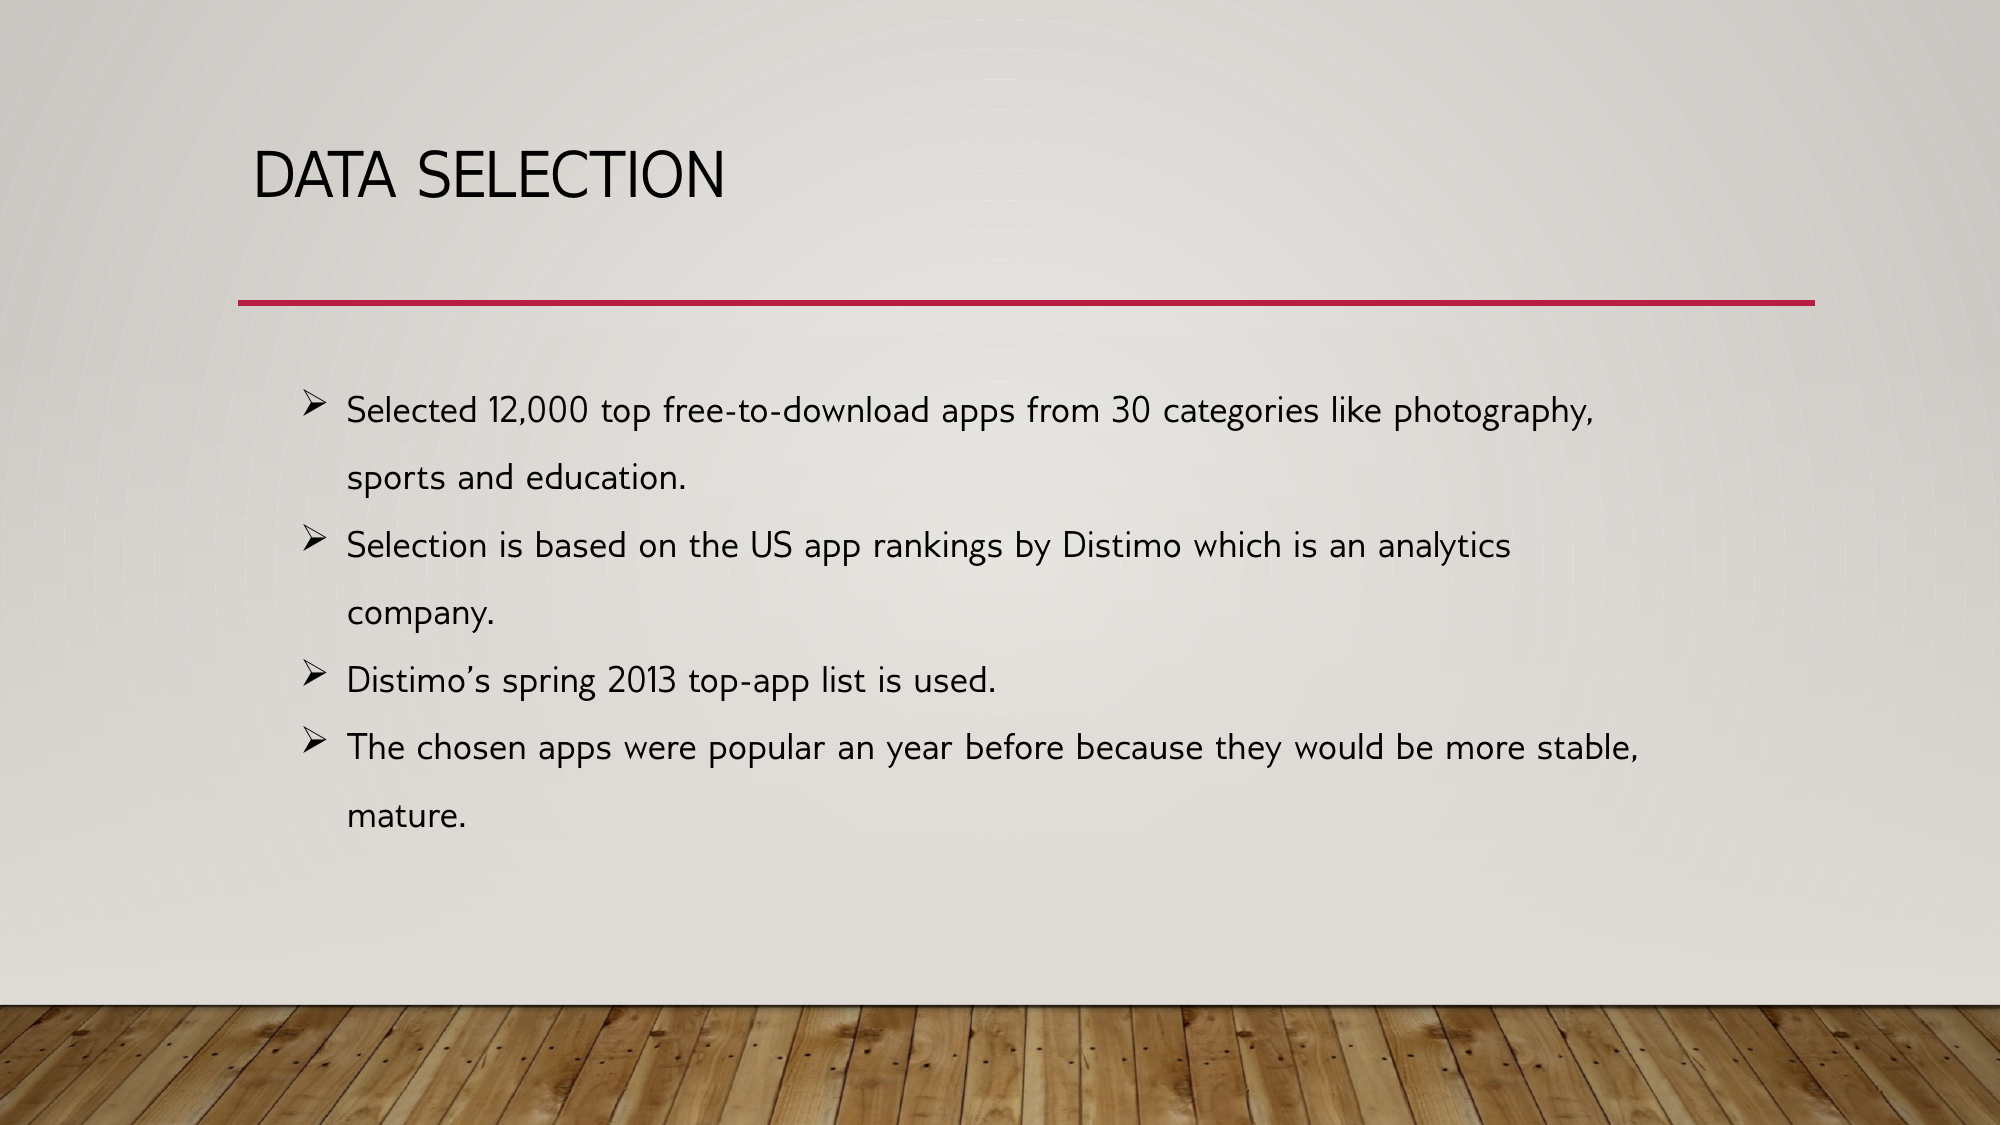

# Data SELECTION
Selected 12,000 top free-to-download apps from 30 categories like photography, sports and education.
Selection is based on the US app rankings by Distimo which is an analytics company.
Distimo’s spring 2013 top-app list is used.
The chosen apps were popular an year before because they would be more stable, mature.